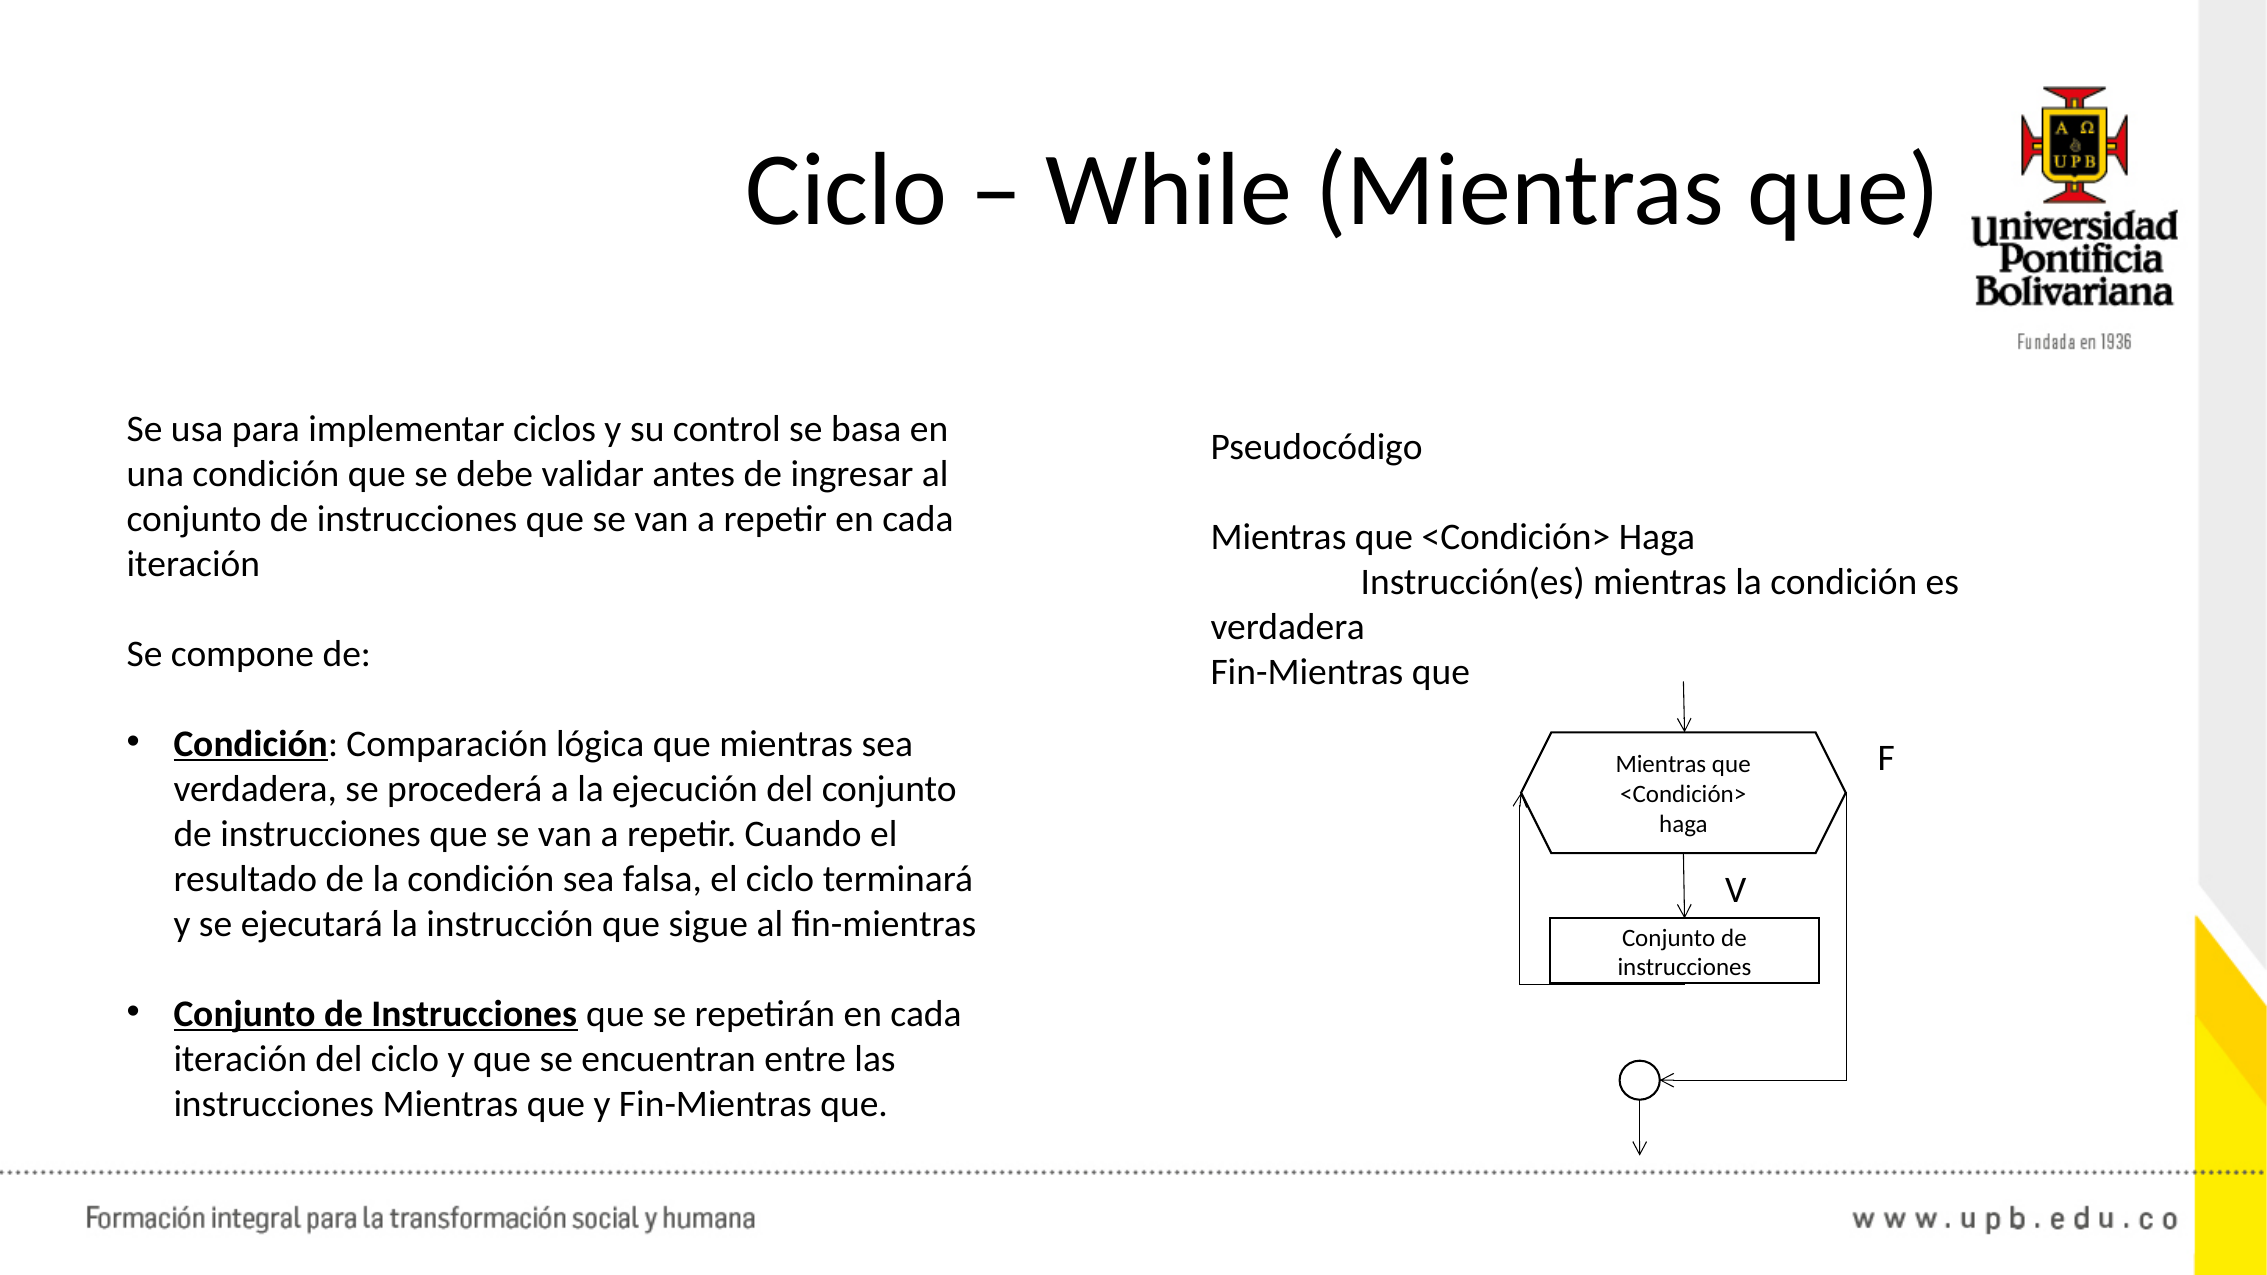

# Ciclo – While (Mientras que)
Se usa para implementar ciclos y su control se basa en una condición que se debe validar antes de ingresar al conjunto de instrucciones que se van a repetir en cada iteración

Se compone de:

Condición: Comparación lógica que mientras sea  verdadera, se procederá a la ejecución del conjunto de instrucciones que se van a repetir. Cuando el resultado de la condición sea falsa, el ciclo terminará y se ejecutará la instrucción que sigue al fin-mientras

Conjunto de Instrucciones que se repetirán en cada iteración del ciclo y que se encuentran entre las instrucciones Mientras que y Fin-Mientras que.

Pseudocódigo

Mientras que <Condición> Haga
	Instrucción(es) mientras la condición es verdadera
Fin-Mientras que

F
Mientras que <Condición>
haga
V
Conjunto de instrucciones